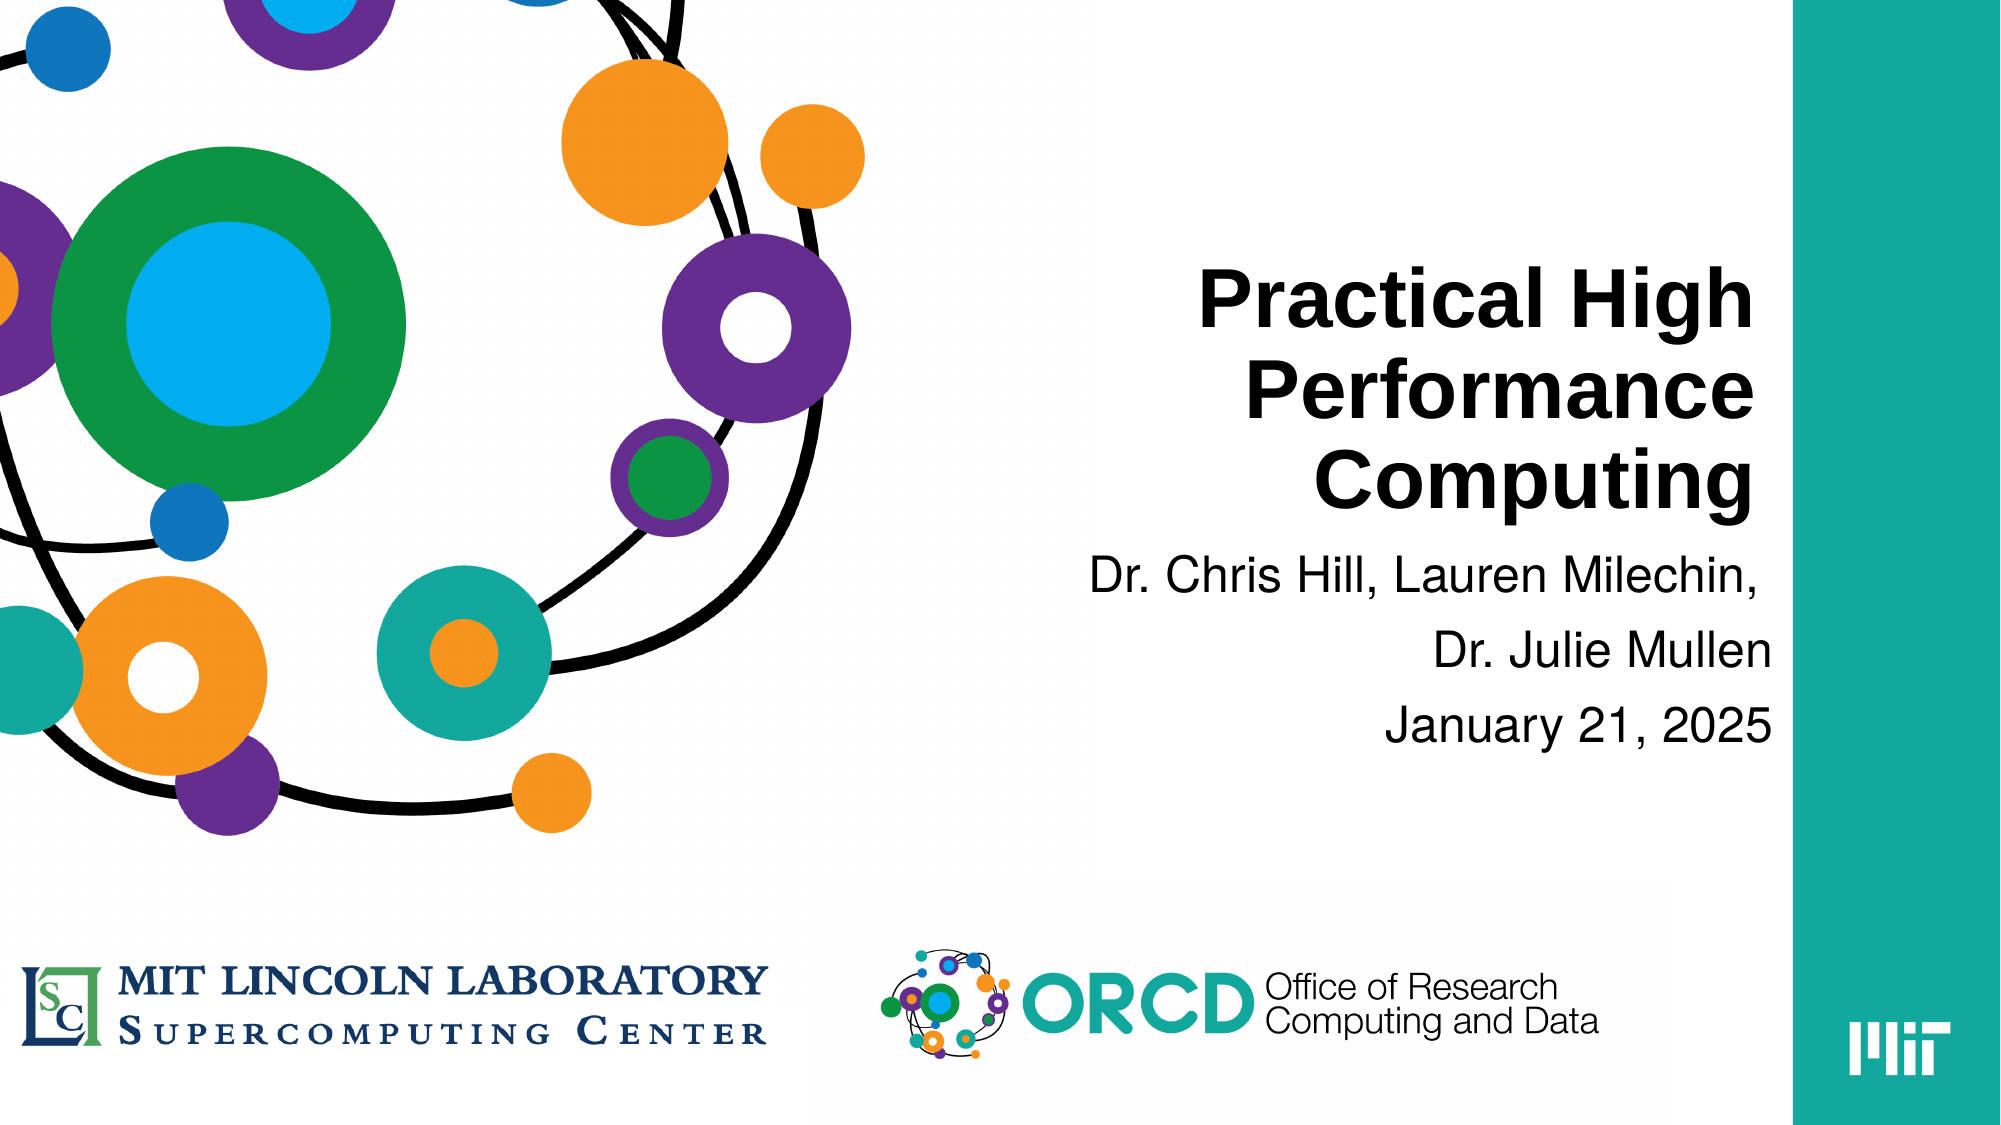

# Practical High Performance Computing
Dr. Chris Hill, Lauren Milechin,
Dr. Julie Mullen
January 21, 2025